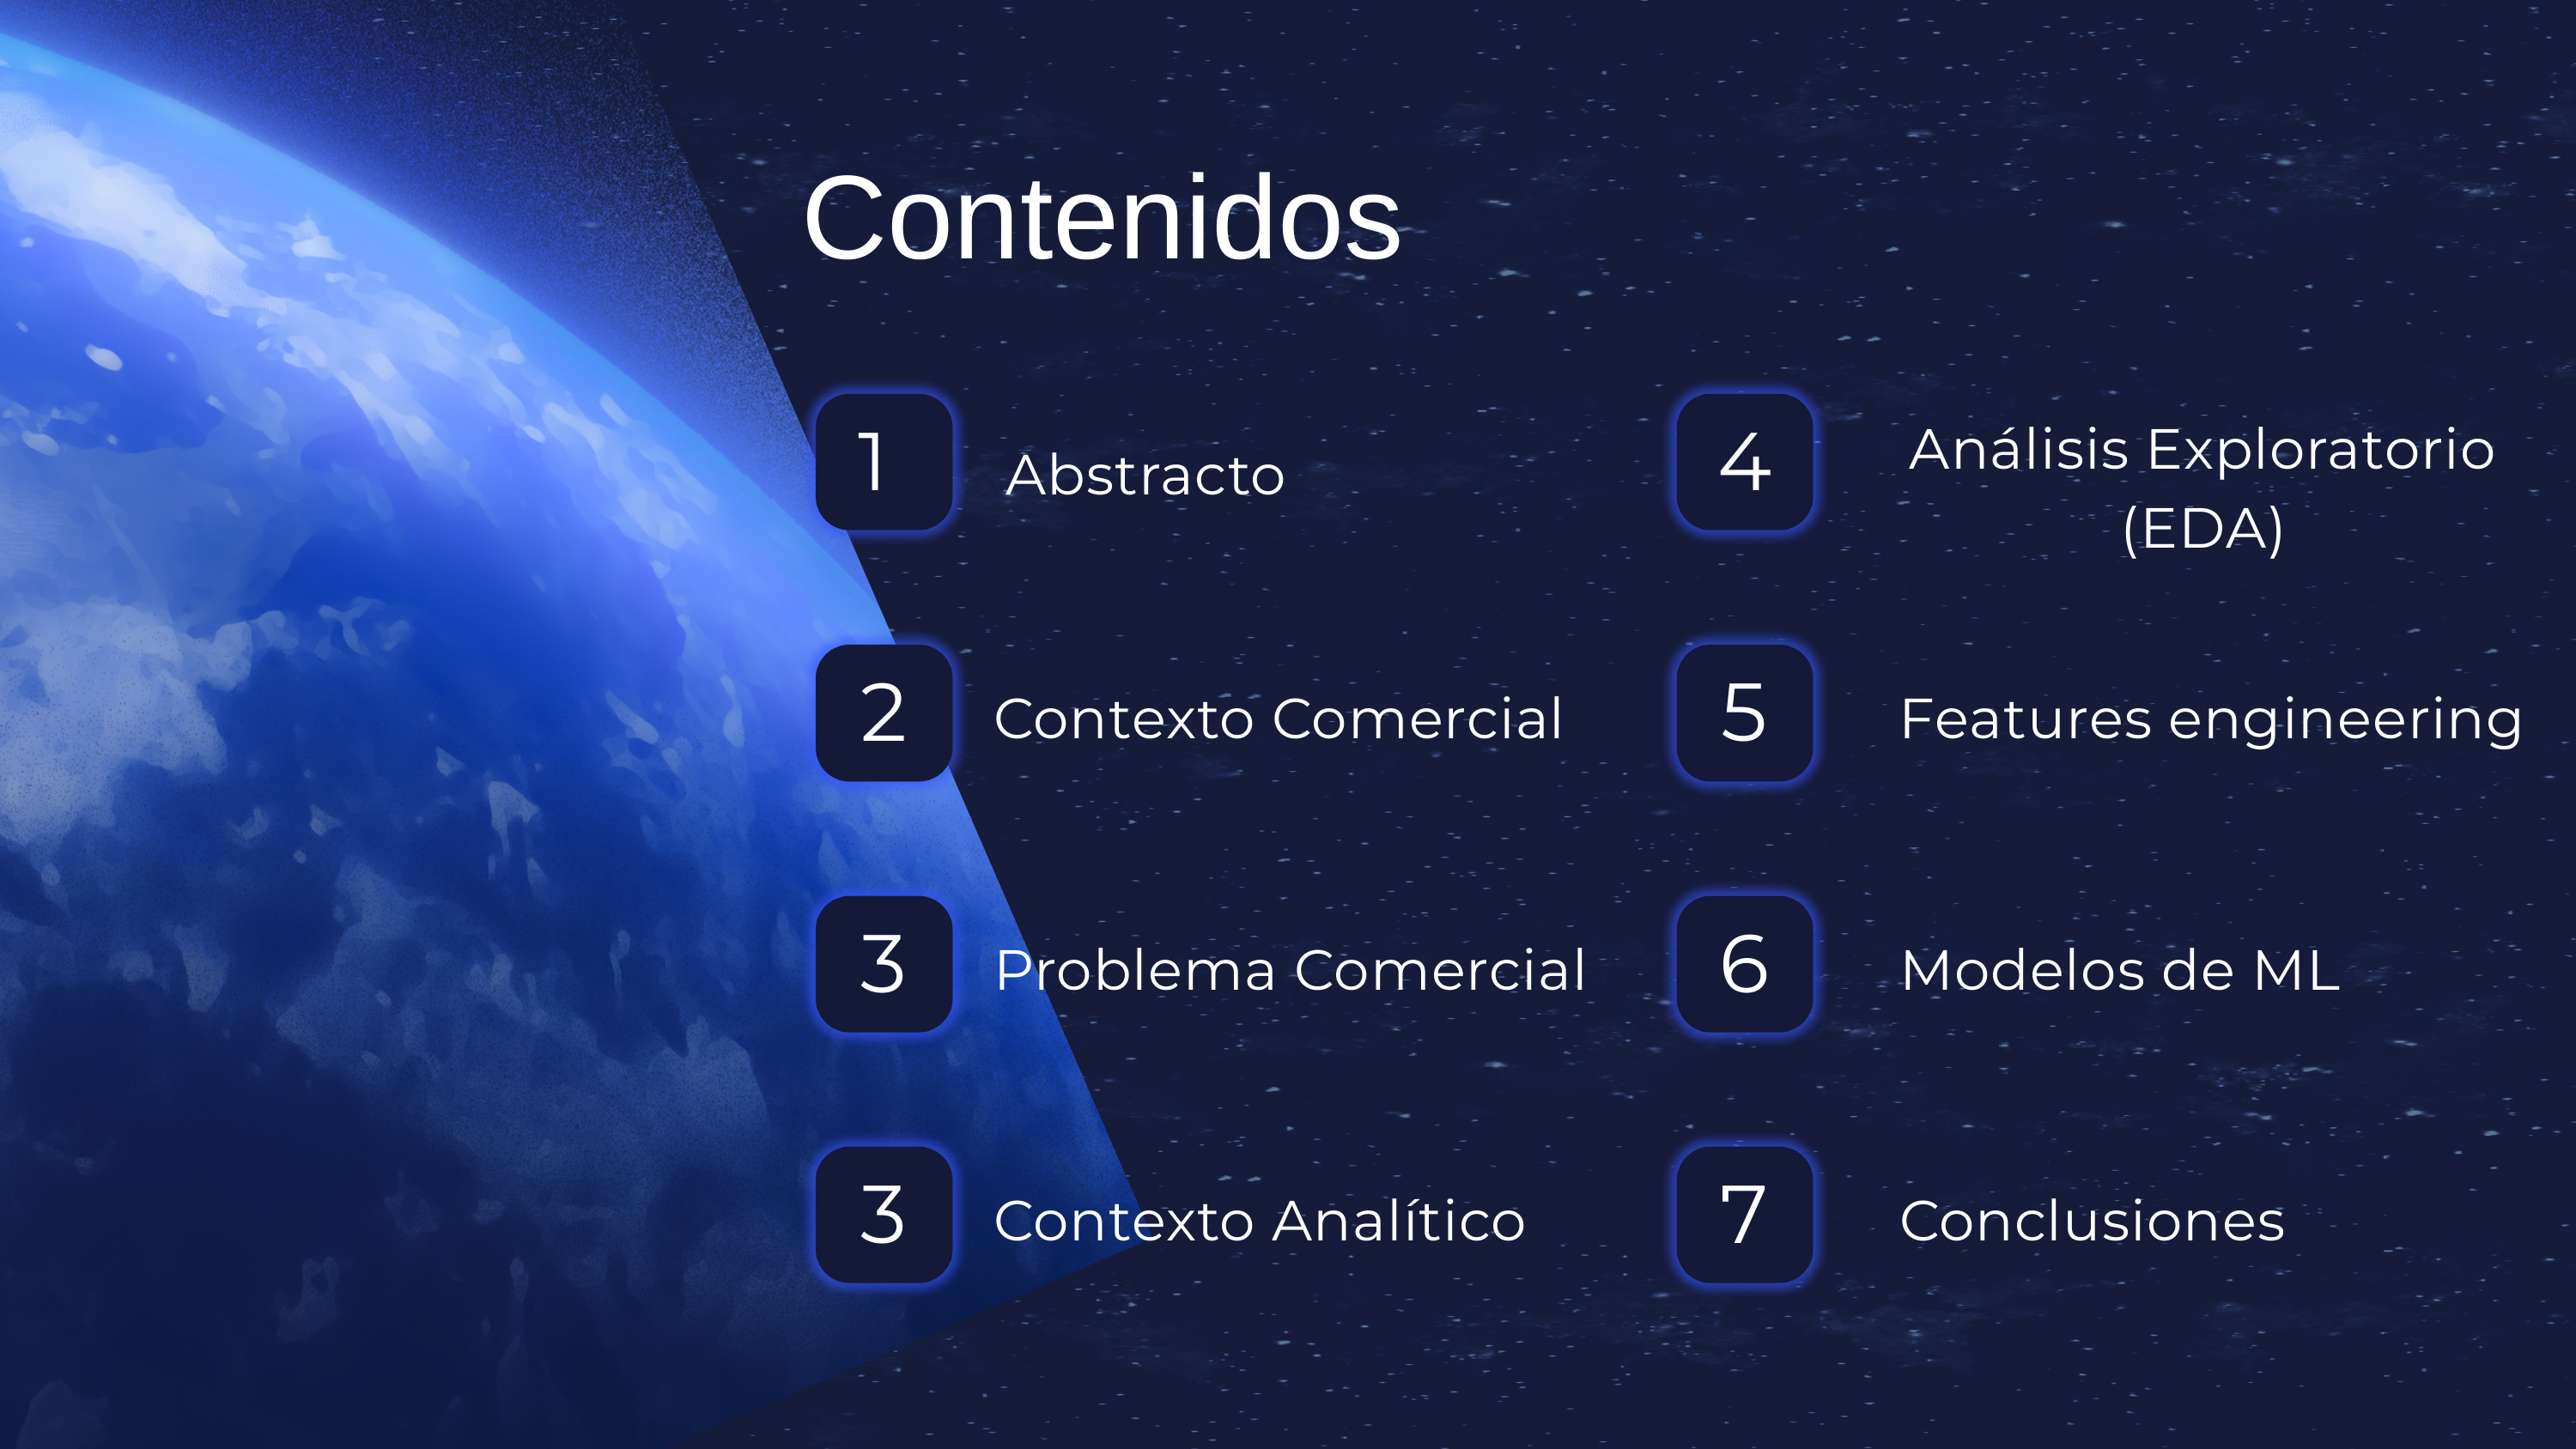

Contenidos

Análisis Exploratorio (EDA)
Abstracto
1
4

Contexto Comercial
Features engineering
2
5

Problema Comercial
Modelos de ML
3
6

Contexto Analítico
Conclusiones
3
7